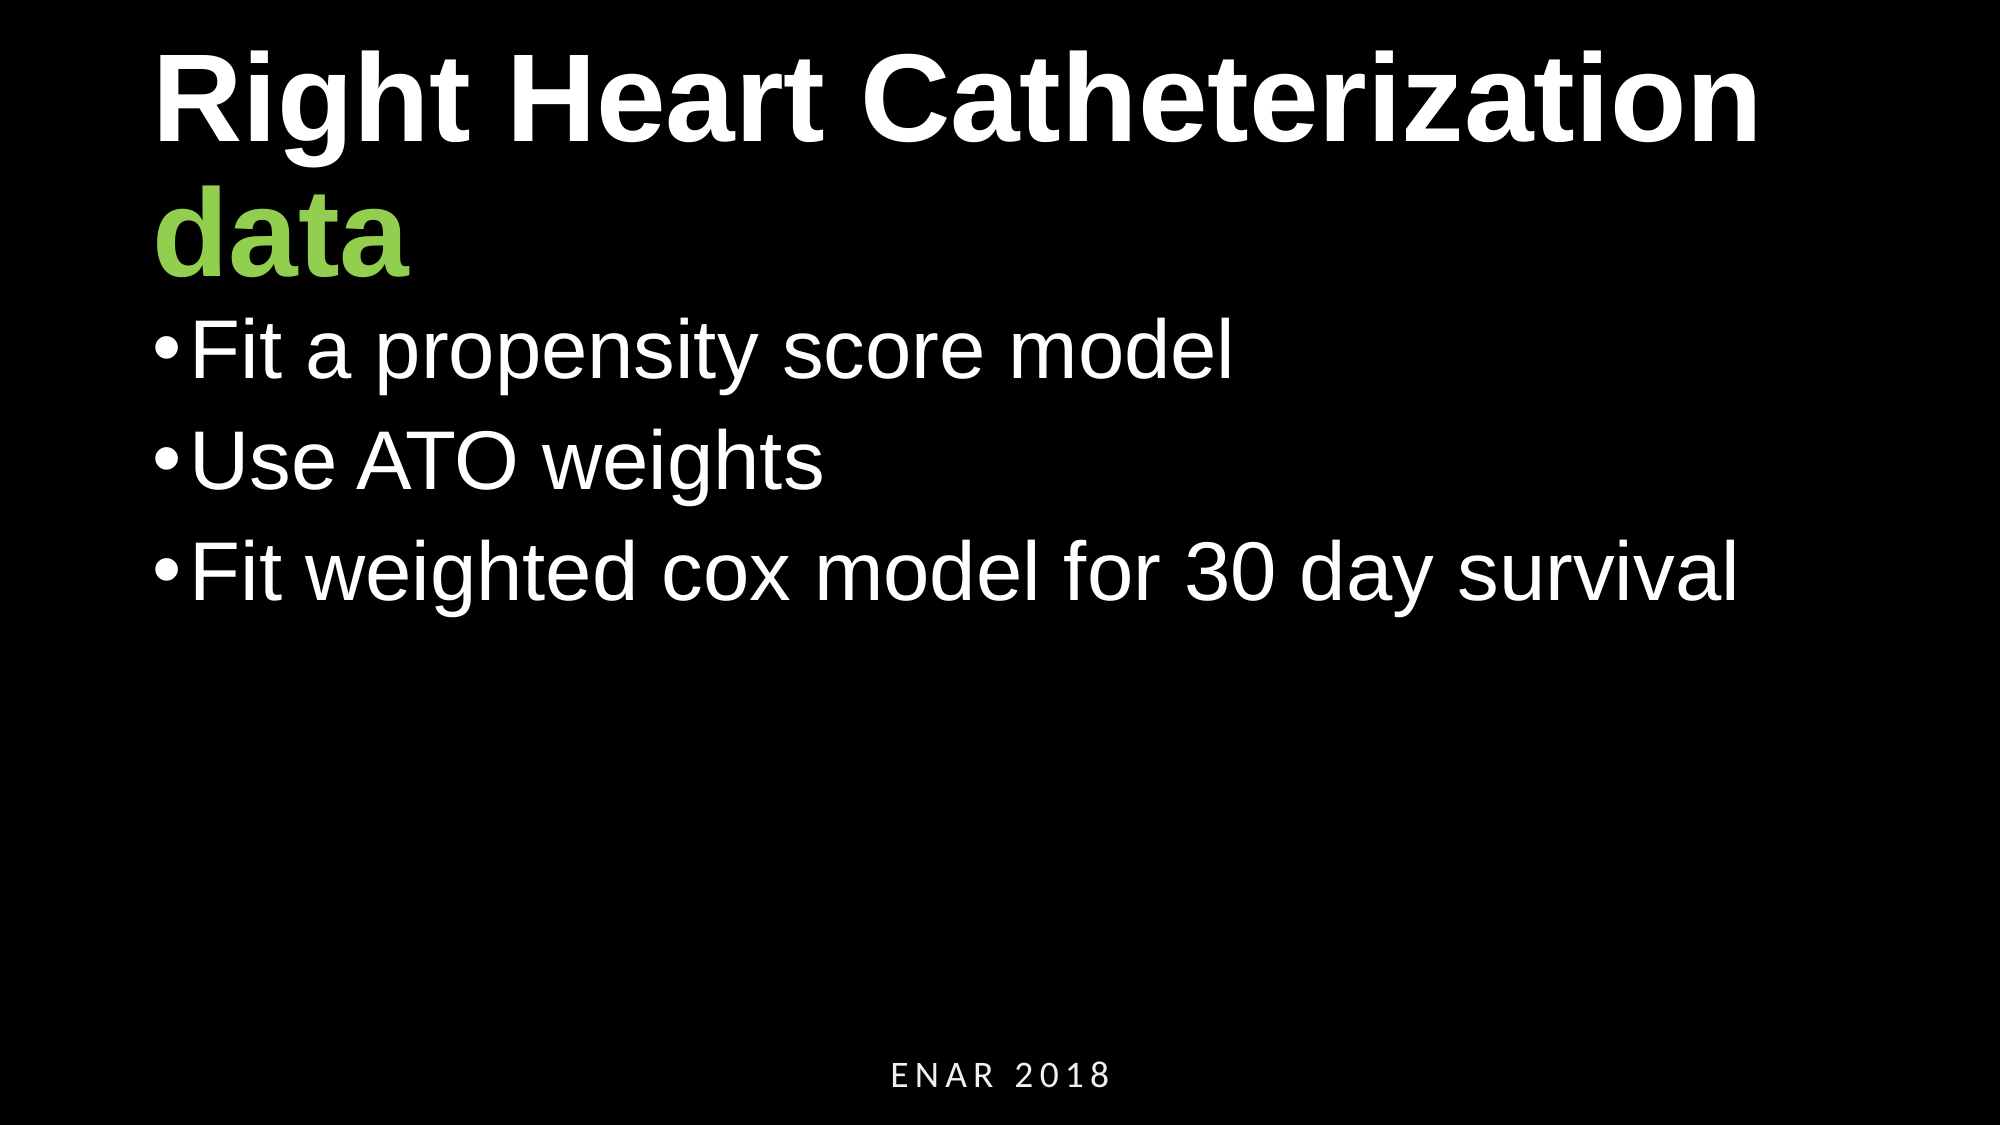

# Right Heart Catheterization data
Fit a propensity score model
Use ATO weights
Fit weighted cox model for 30 day survival